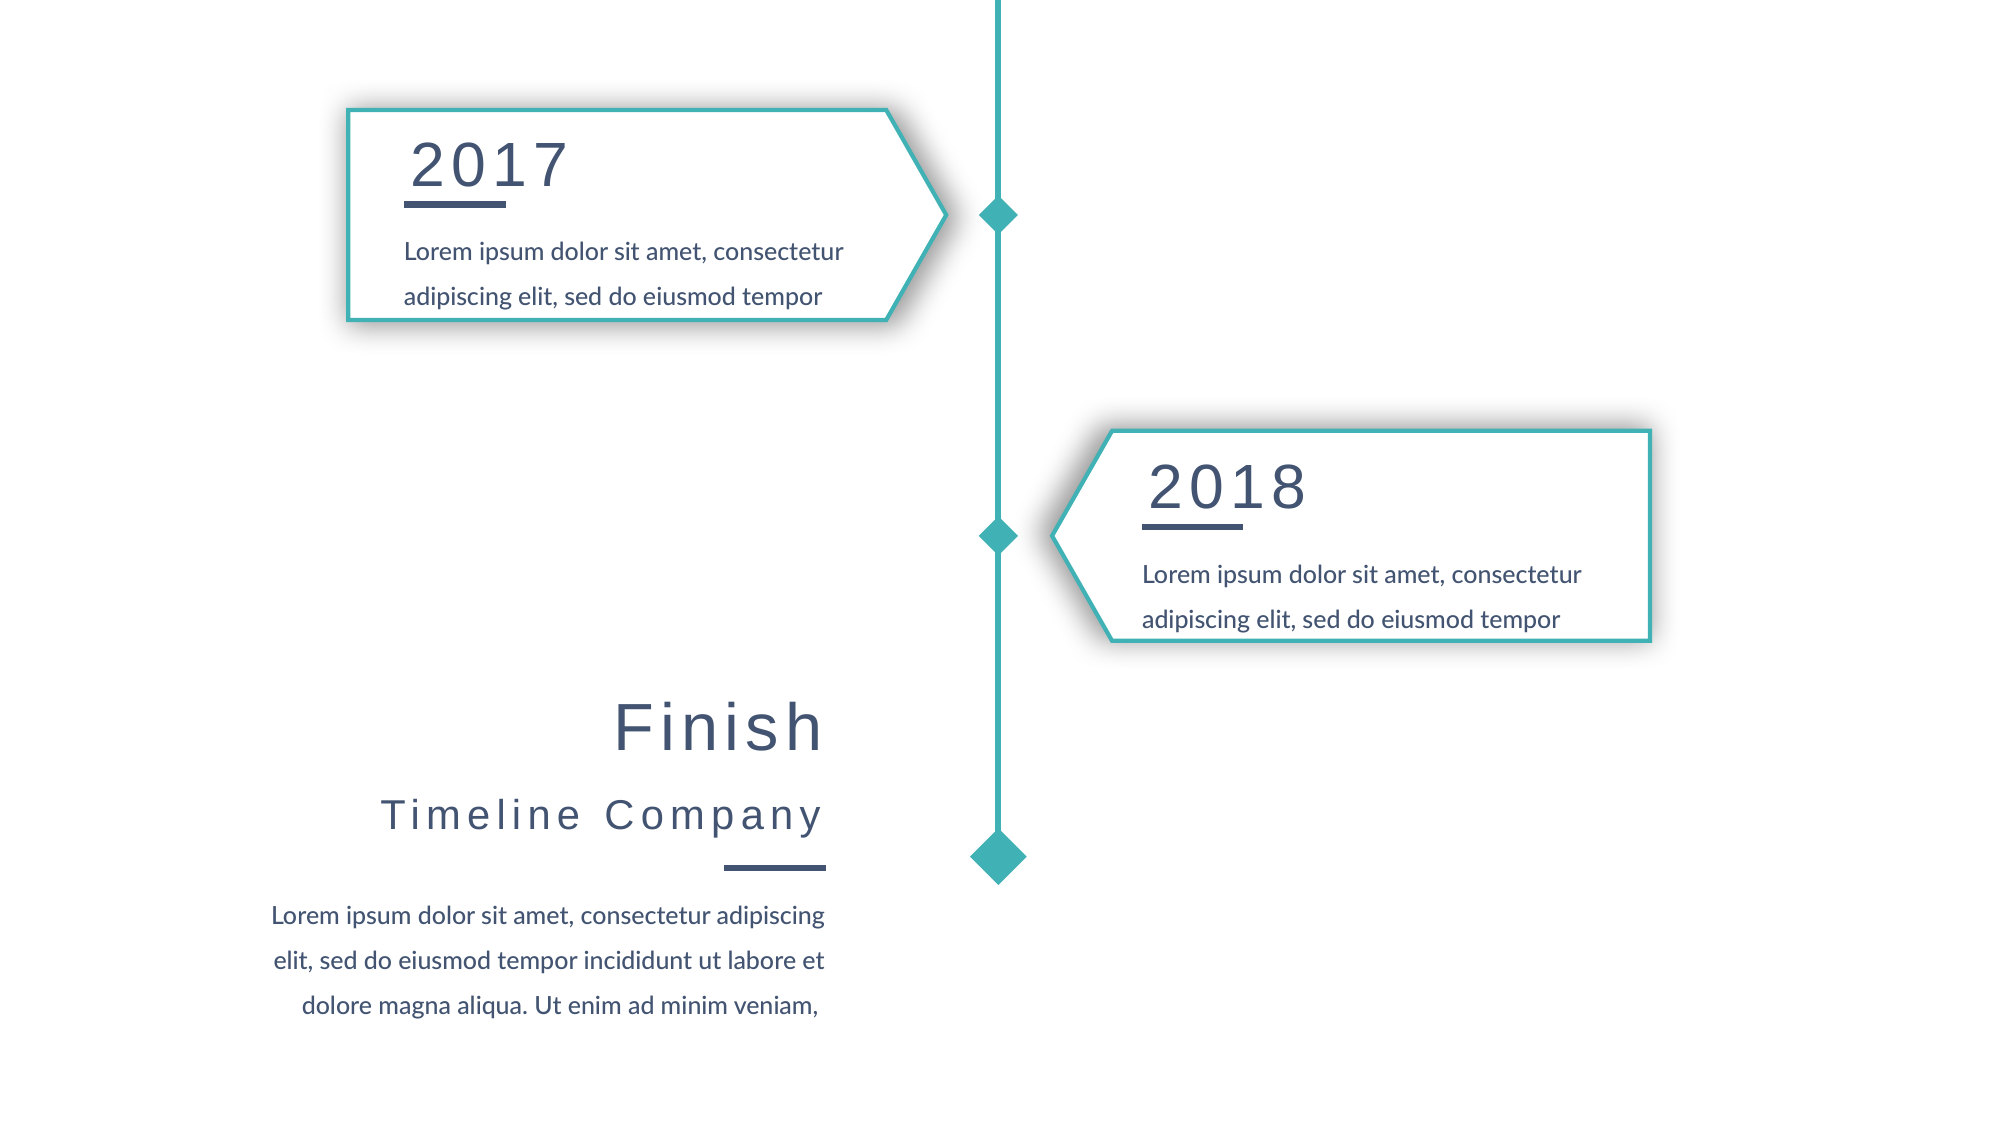

2017

Lorem ipsum dolor sit amet, consectetur adipiscing elit, sed do eiusmod tempor

2018

Lorem ipsum dolor sit amet, consectetur adipiscing elit, sed do eiusmod tempor
Finish
Timeline Company

Lorem ipsum dolor sit amet, consectetur adipiscing elit, sed do eiusmod tempor incididunt ut labore et dolore magna aliqua. Ut enim ad minim veniam,